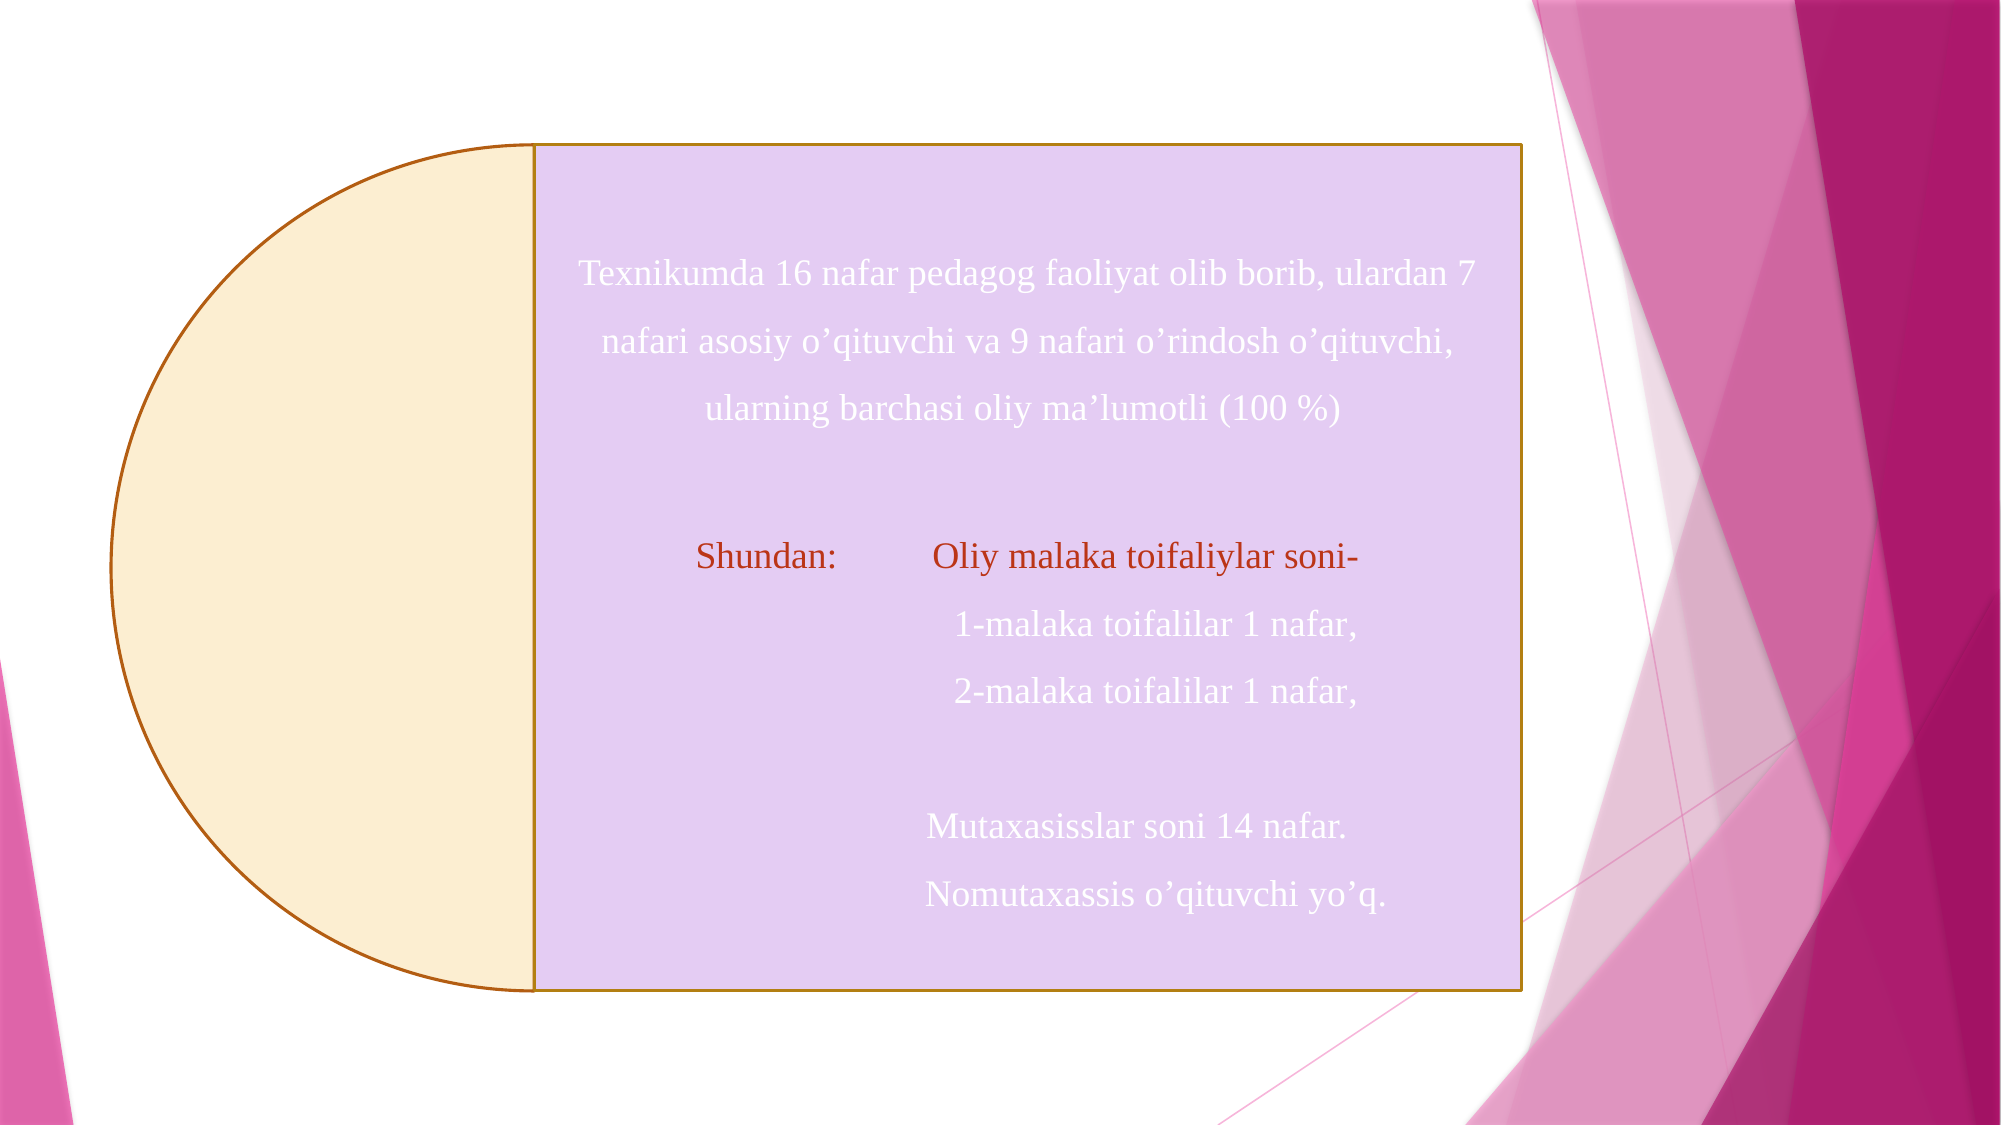

Texnikumda 16 nafar pedagog faoliyat olib borib, ulardan 7 nafari asosiy o’qituvchi va 9 nafari o’rindosh o’qituvchi, ularning barchasi oliy ma’lumotli (100 %)
 Shundan:          Oliy malaka toifaliylar soni-
                           1-malaka toifalilar 1 nafar,
                           2-malaka toifalilar 1 nafar,
                       Mutaxasisslar soni 14 nafar.
                           Nomutaxassis o’qituvchi yo’q.